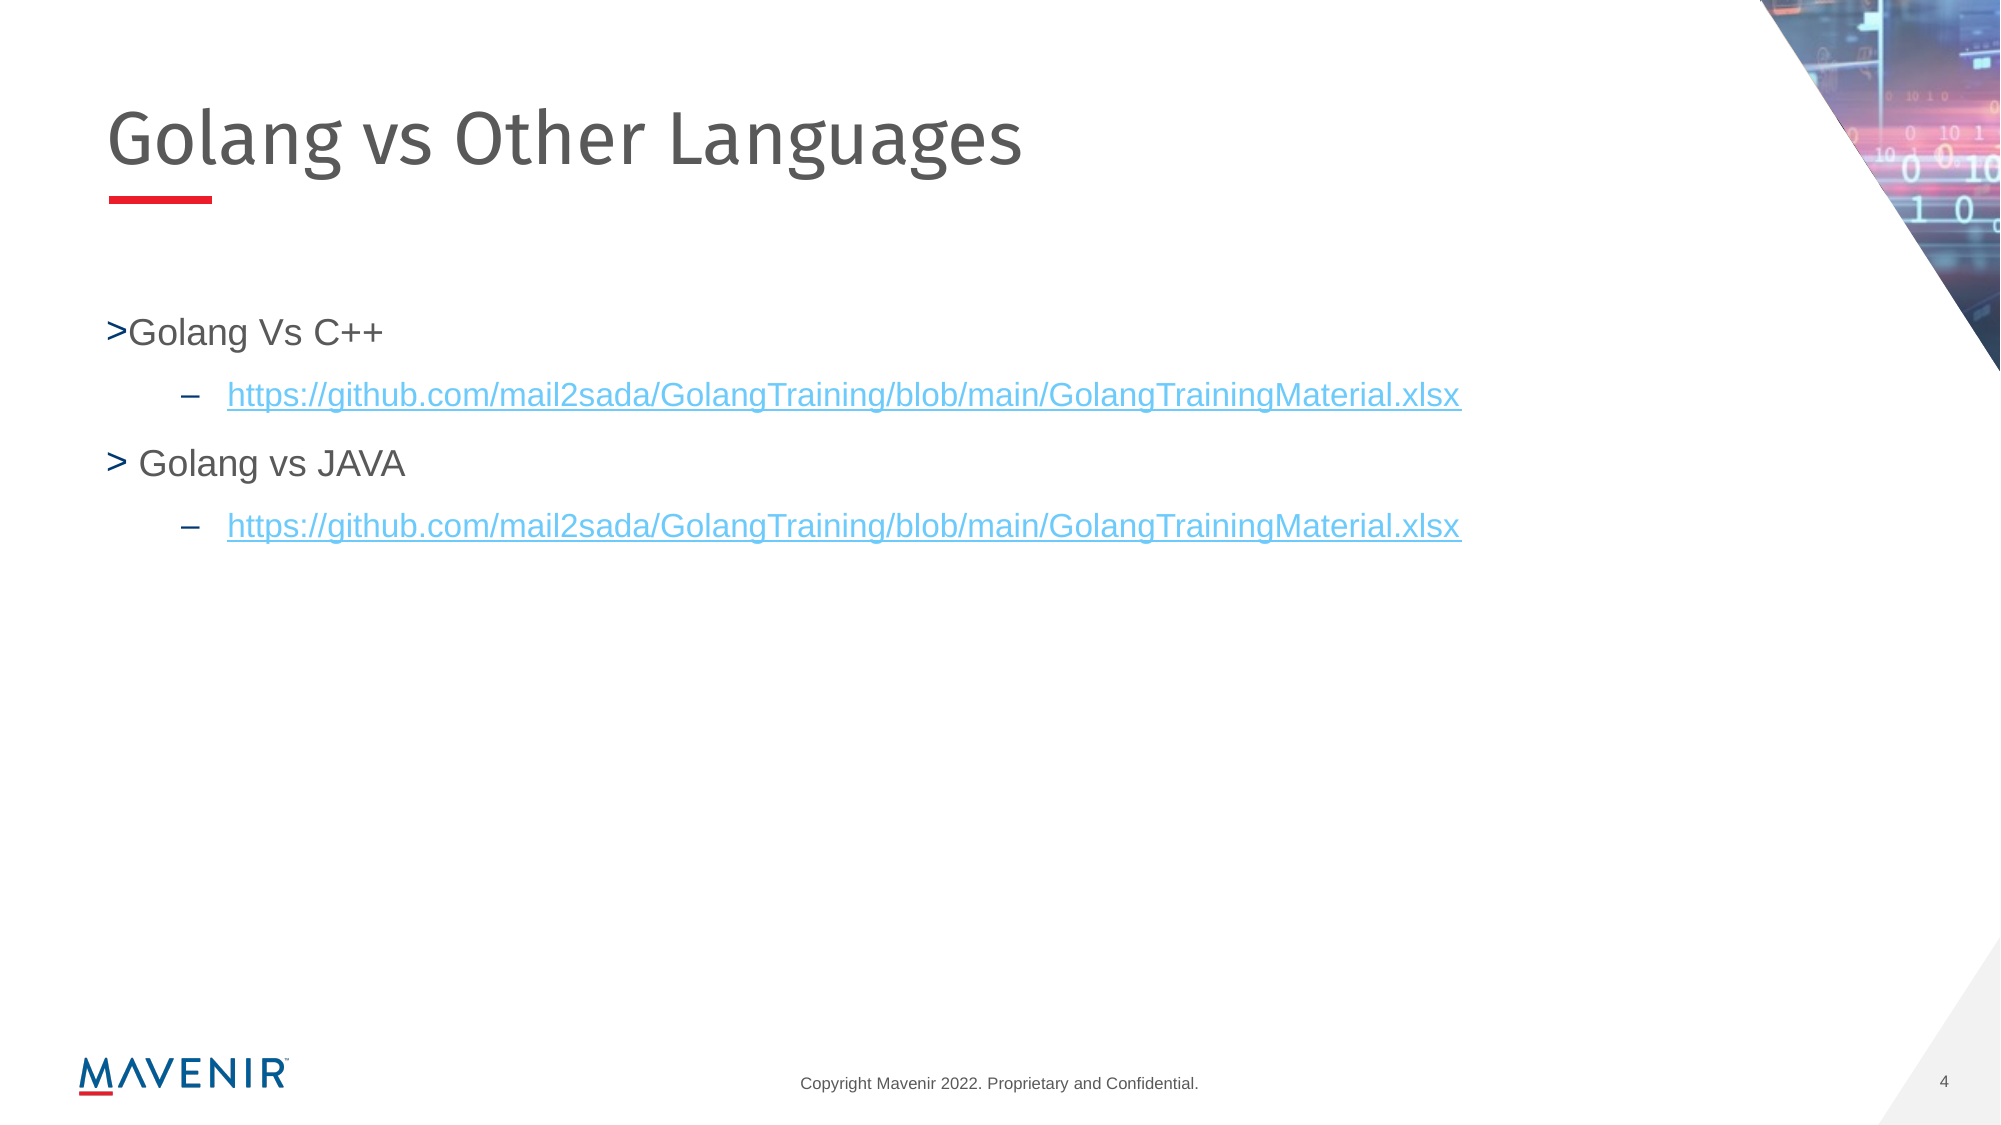

# Golang vs Other Languages
Golang Vs C++
https://github.com/mail2sada/GolangTraining/blob/main/GolangTrainingMaterial.xlsx
 Golang vs JAVA
https://github.com/mail2sada/GolangTraining/blob/main/GolangTrainingMaterial.xlsx